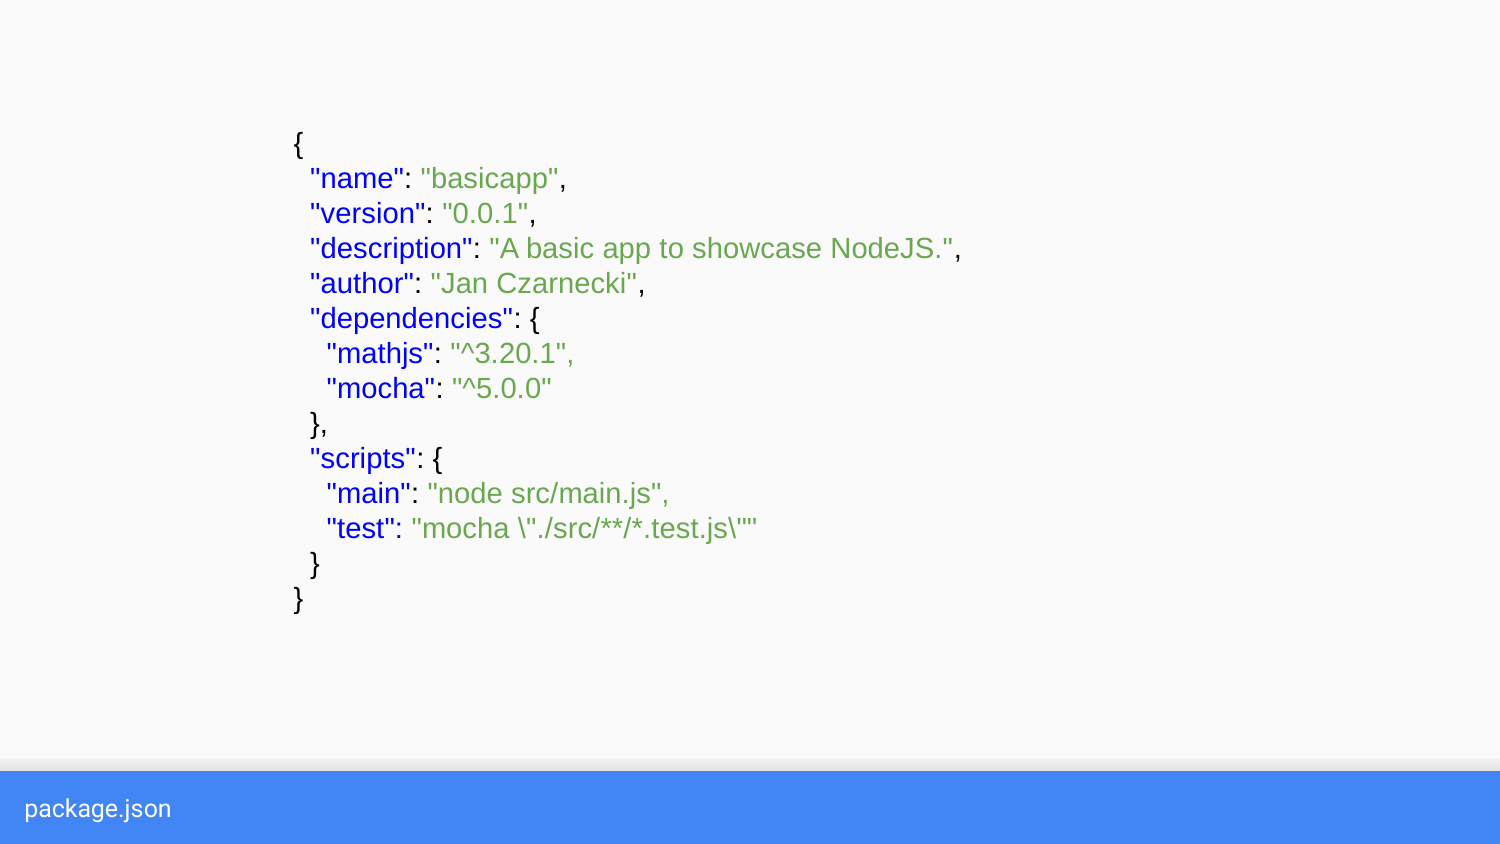

{
  "name": "basicapp",
  "version": "0.0.1",
  "description": "A basic app to showcase NodeJS.",
  "author": "Jan Czarnecki",
  "dependencies": {
    "mathjs": "^3.20.1",
    "mocha": "^5.0.0"
  },
  "scripts": {
    "main": "node src/main.js",
    "test": "mocha \"./src/**/*.test.js\""
  }
}
package.json